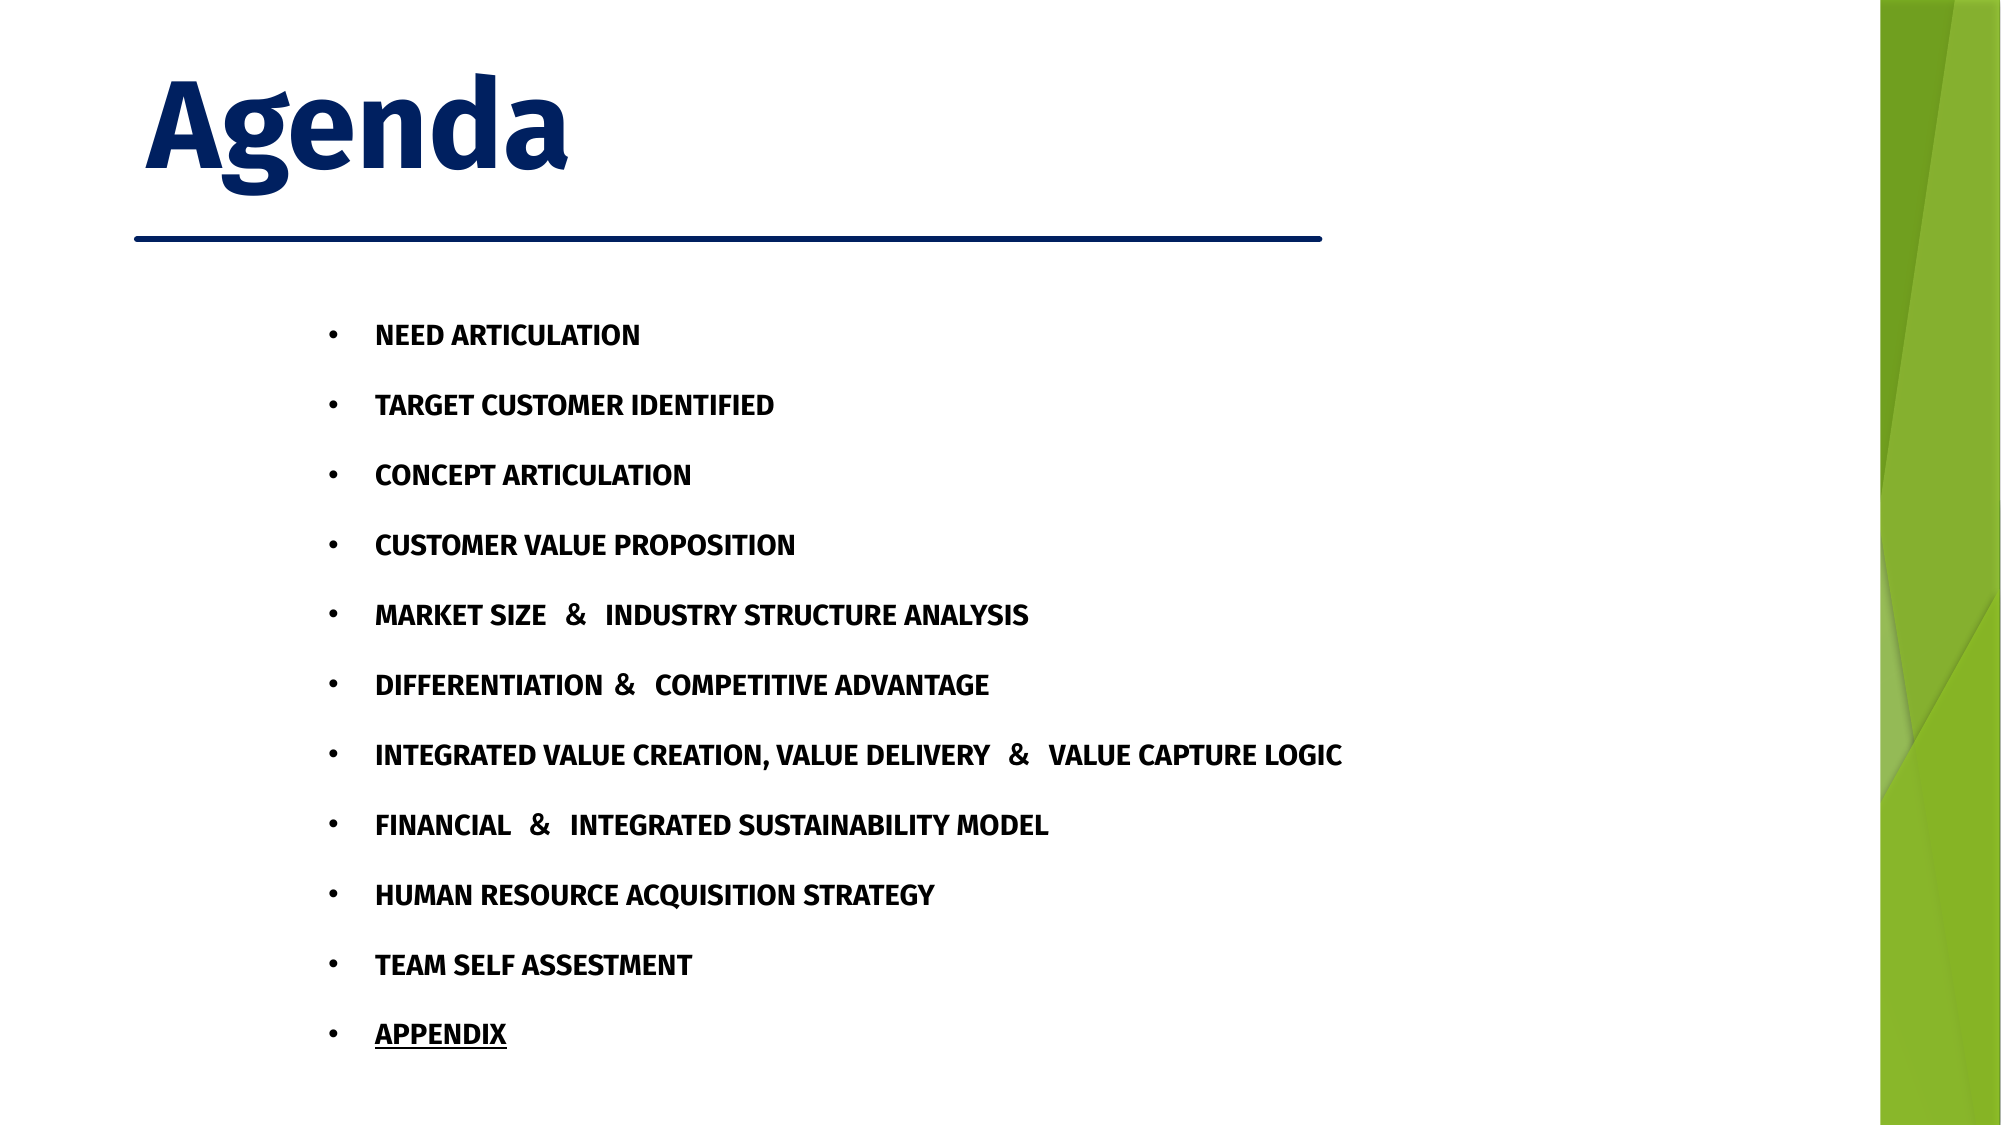

Agenda
NEED ARTICULATION (IDENTIFICATION OF THE PROBLEM)

TARGET CUSTOMER IDENTIFIED

CONCEPT ARTICULATION

CUSTOMER VALUE PROPOSITION

MARKET SIZE ＆ INDUSTRY STRUCTURE ANALYSIS

DIFFERENTIATION＆ COMPETITIVE ADVANTAGE

INTEGRATED VALUE CREATION, VALUE DELIVERY ＆ VALUE CAPTURE LOGIC

FINANCIAL ＆ INTEGRATED SUSTAINABILITY MODEL

HUMAN RESOURCE ACQUISITION STRATEGY

TEAM SELF ASSESTMENT

APPENDIX